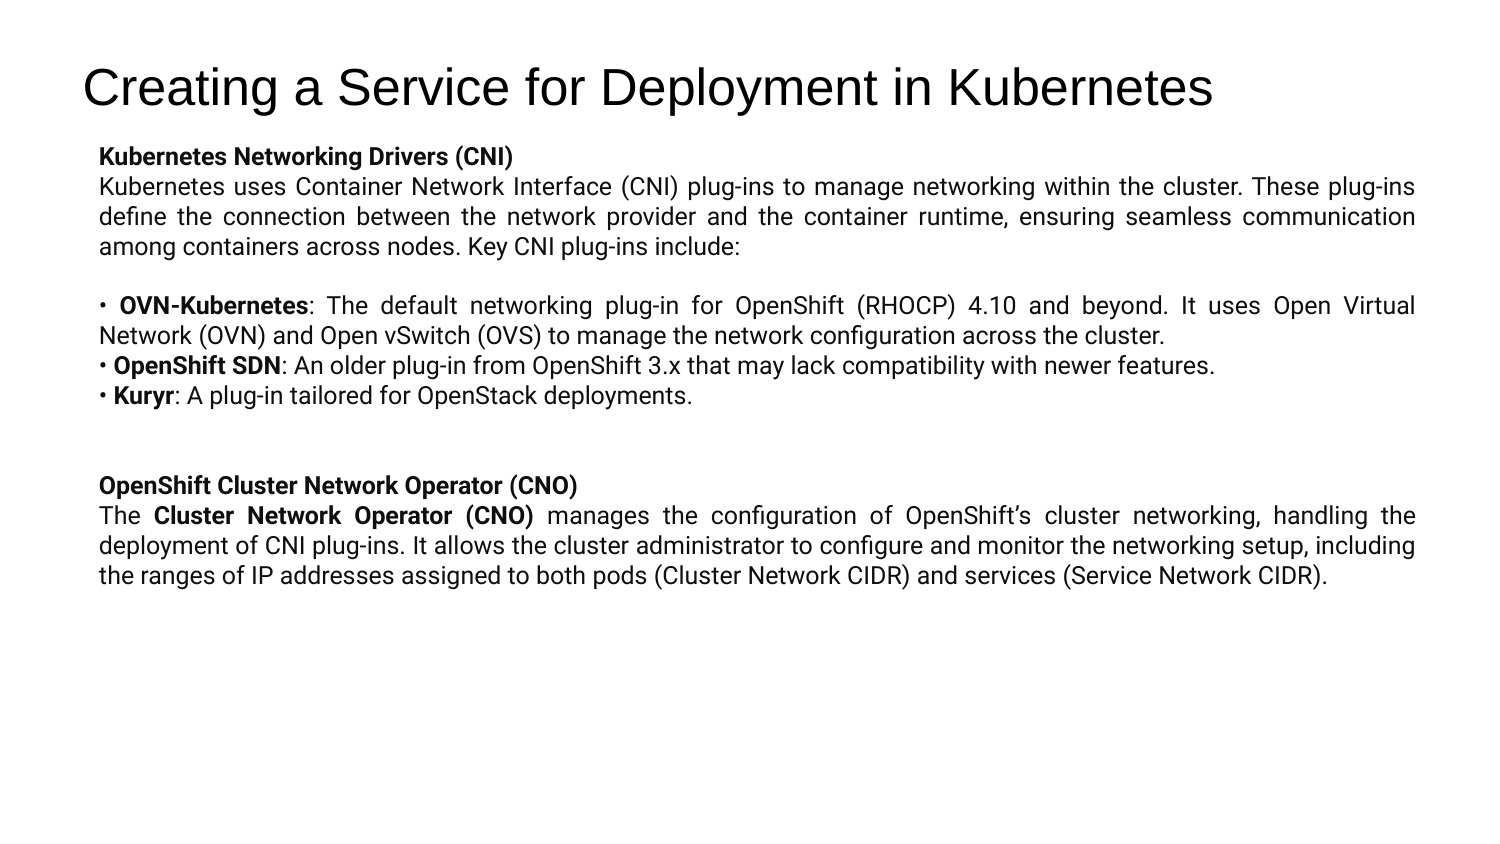

# Creating a Service for Deployment in Kubernetes
Kubernetes Networking Drivers (CNI)
Kubernetes uses Container Network Interface (CNI) plug-ins to manage networking within the cluster. These plug-ins define the connection between the network provider and the container runtime, ensuring seamless communication among containers across nodes. Key CNI plug-ins include:

• OVN-Kubernetes: The default networking plug-in for OpenShift (RHOCP) 4.10 and beyond. It uses Open Virtual Network (OVN) and Open vSwitch (OVS) to manage the network configuration across the cluster.
• OpenShift SDN: An older plug-in from OpenShift 3.x that may lack compatibility with newer features.
• Kuryr: A plug-in tailored for OpenStack deployments.

OpenShift Cluster Network Operator (CNO)
The Cluster Network Operator (CNO) manages the configuration of OpenShift’s cluster networking, handling the deployment of CNI plug-ins. It allows the cluster administrator to configure and monitor the networking setup, including the ranges of IP addresses assigned to both pods (Cluster Network CIDR) and services (Service Network CIDR).